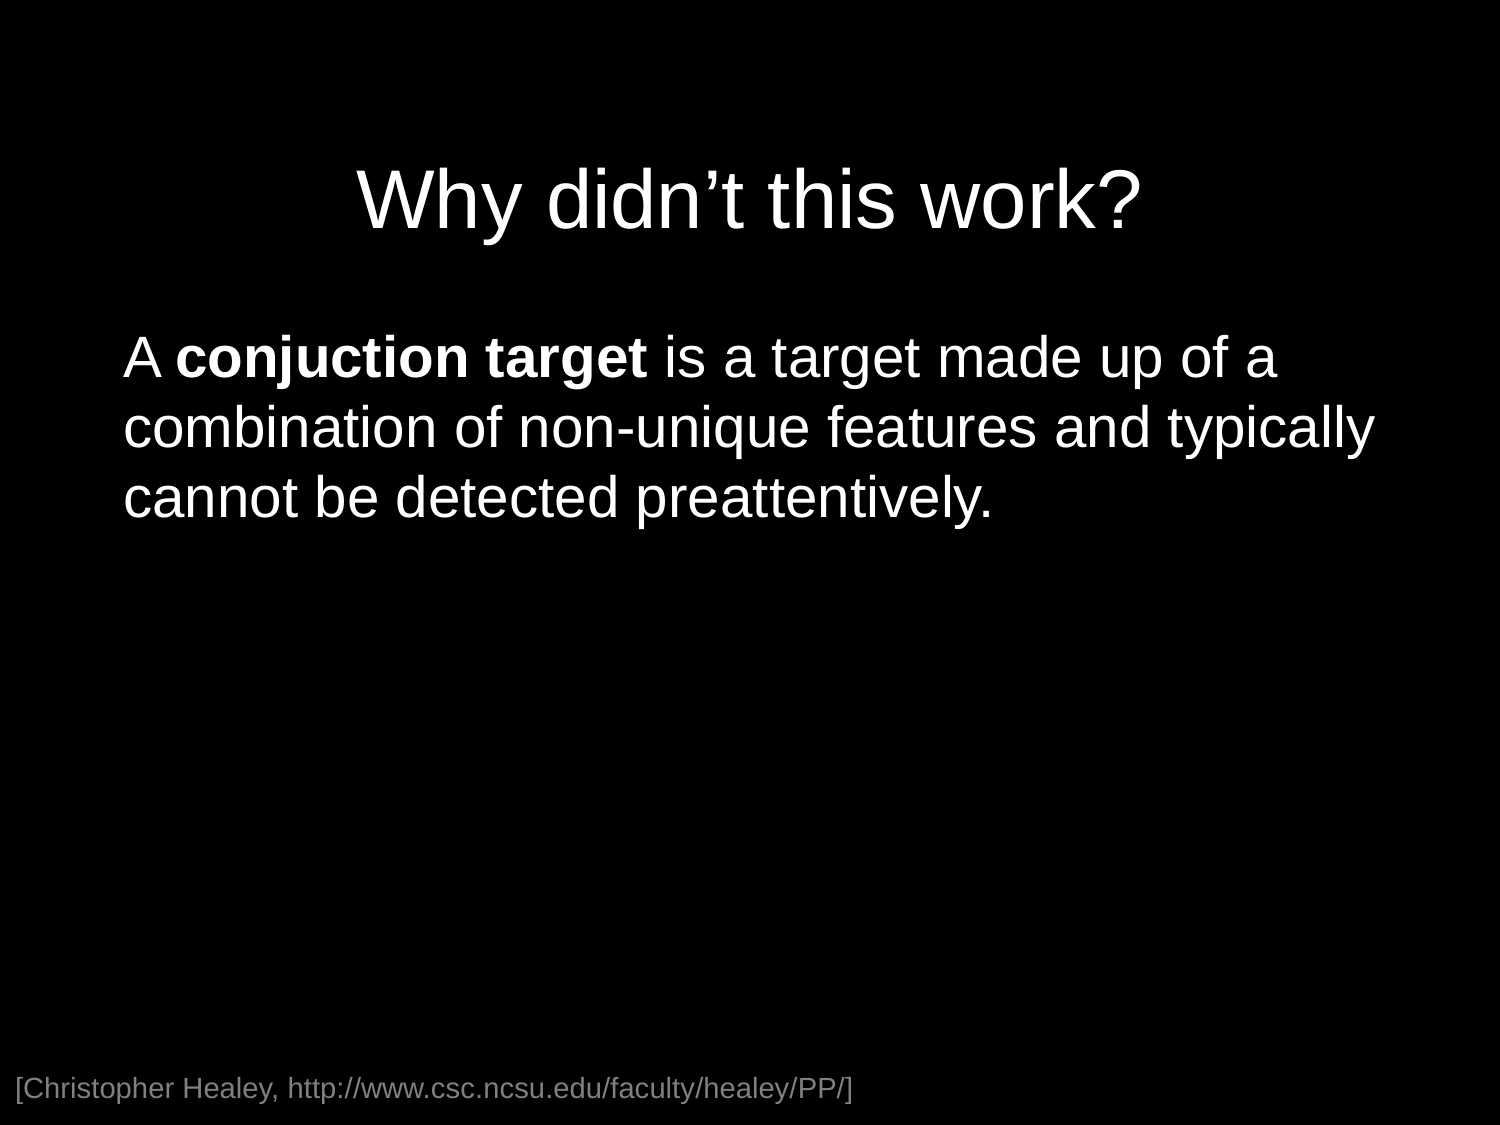

Why didn’t this work?
A conjuction target is a target made up of a combination of non-unique features and typically cannot be detected preattentively.
[Christopher Healey, http://www.csc.ncsu.edu/faculty/healey/PP/]